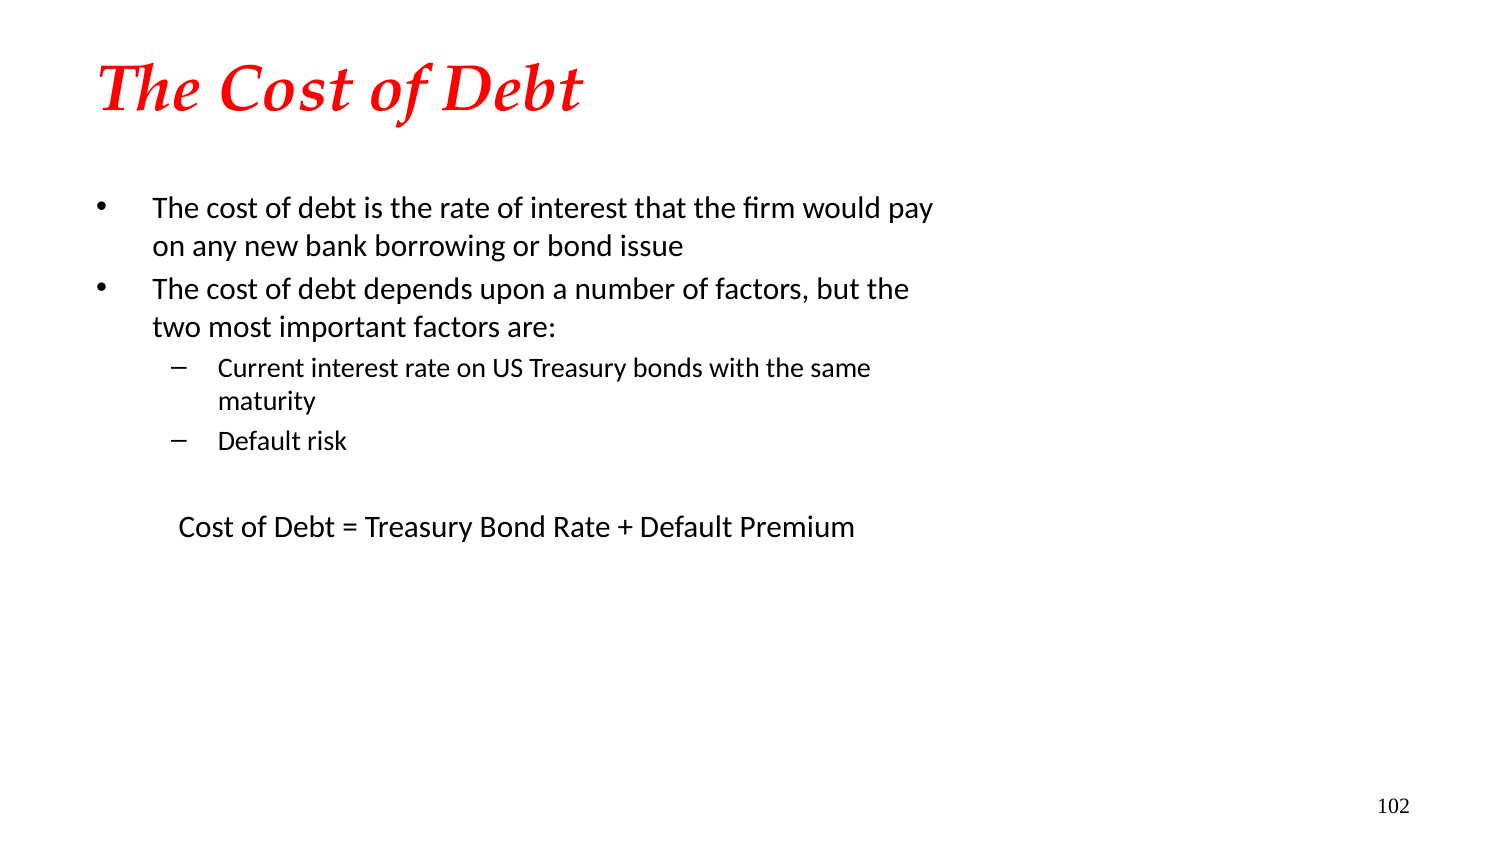

# The Cost of Debt
The cost of debt is the rate of interest that the firm would pay on any new bank borrowing or bond issue
The cost of debt depends upon a number of factors, but the two most important factors are:
Current interest rate on US Treasury bonds with the same maturity
Default risk

Cost of Debt = Treasury Bond Rate + Default Premium
102